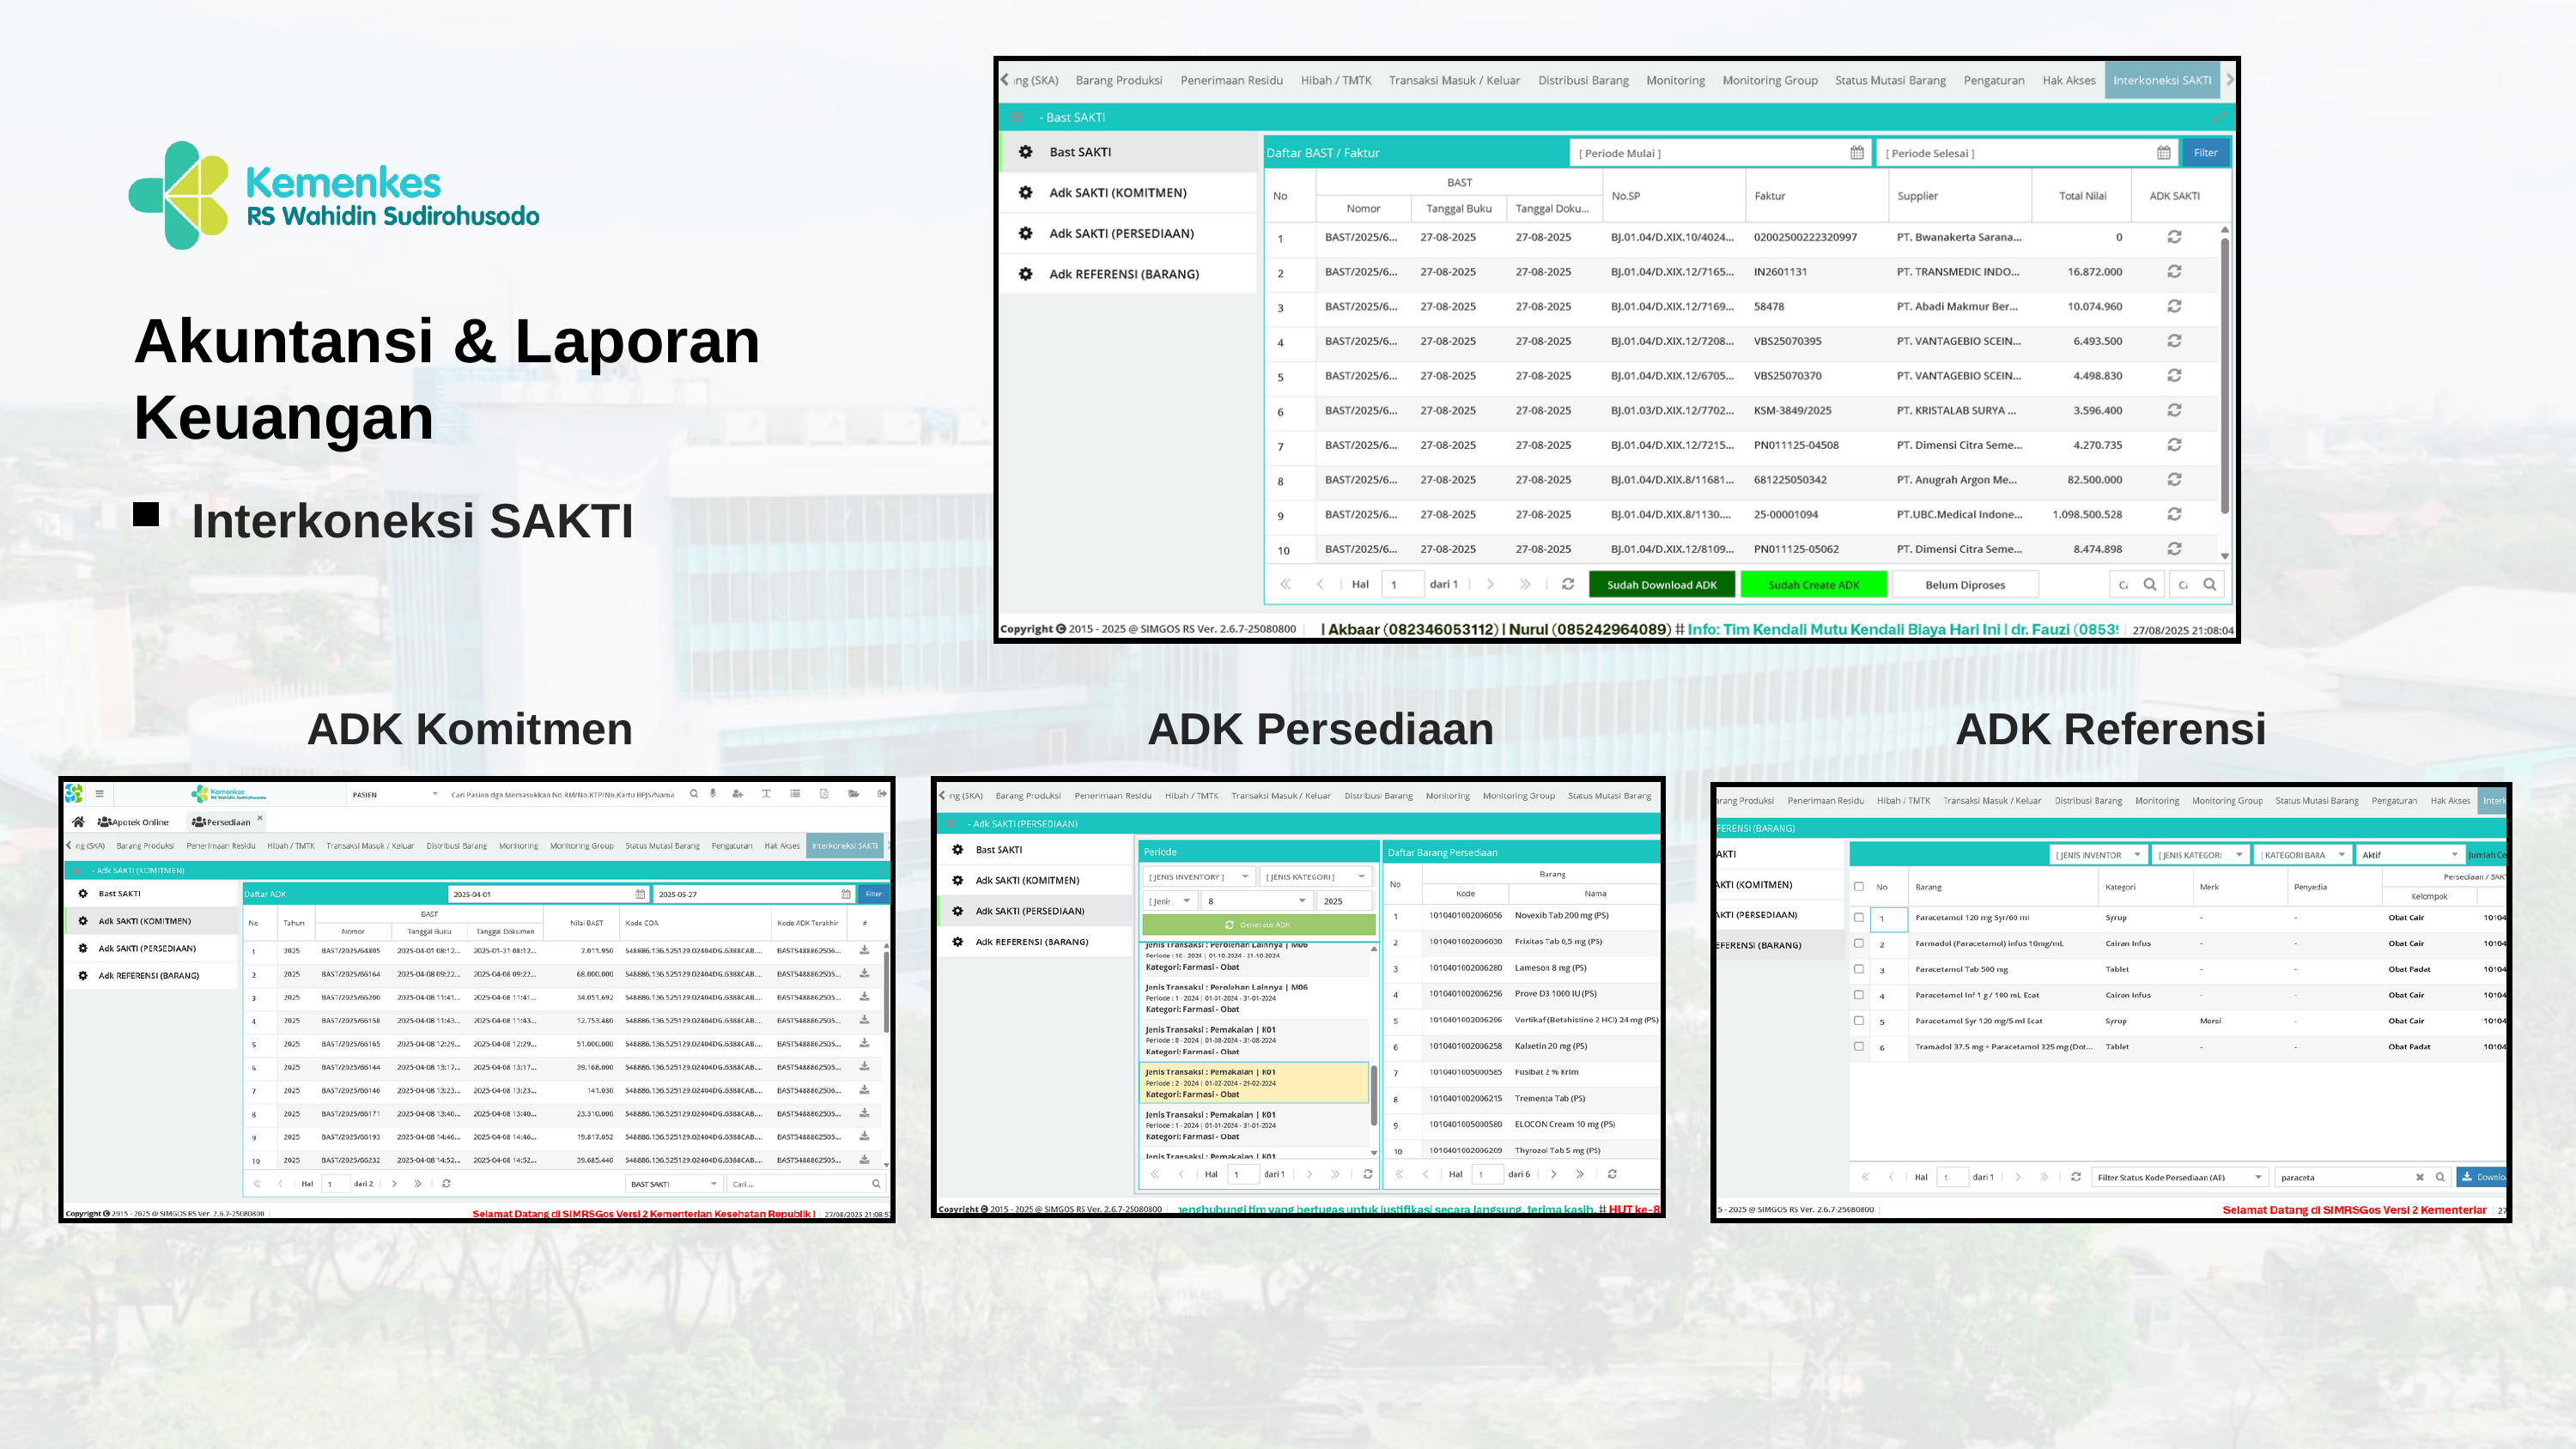

Akuntansi & Laporan Keuangan
Interkoneksi SAKTI

ADK Komitmen
ADK Persediaan
ADK Referensi